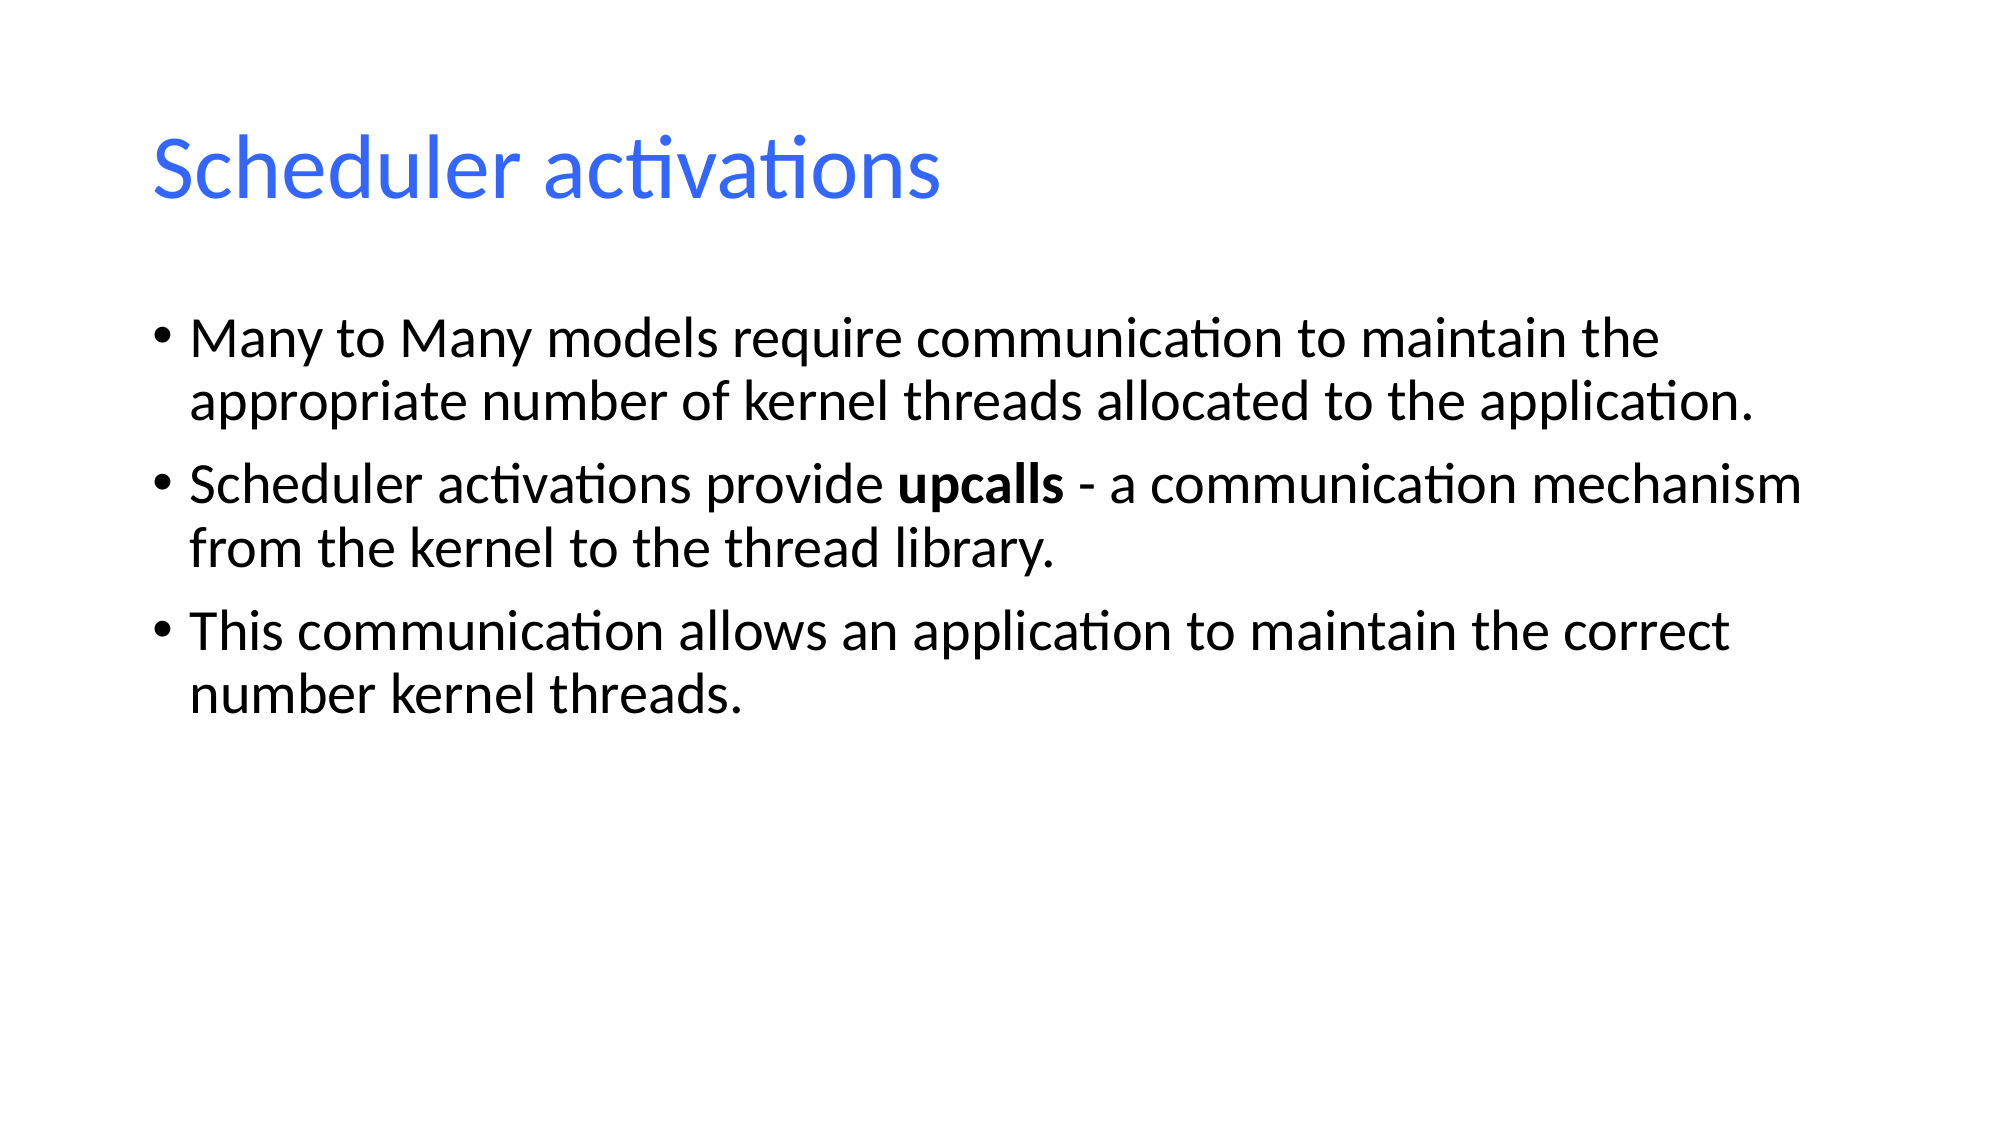

# Scheduler activations
Many to Many models require communication to maintain the appropriate number of kernel threads allocated to the application.
Scheduler activations provide upcalls - a communication mechanism from the kernel to the thread library.
This communication allows an application to maintain the correct number kernel threads.